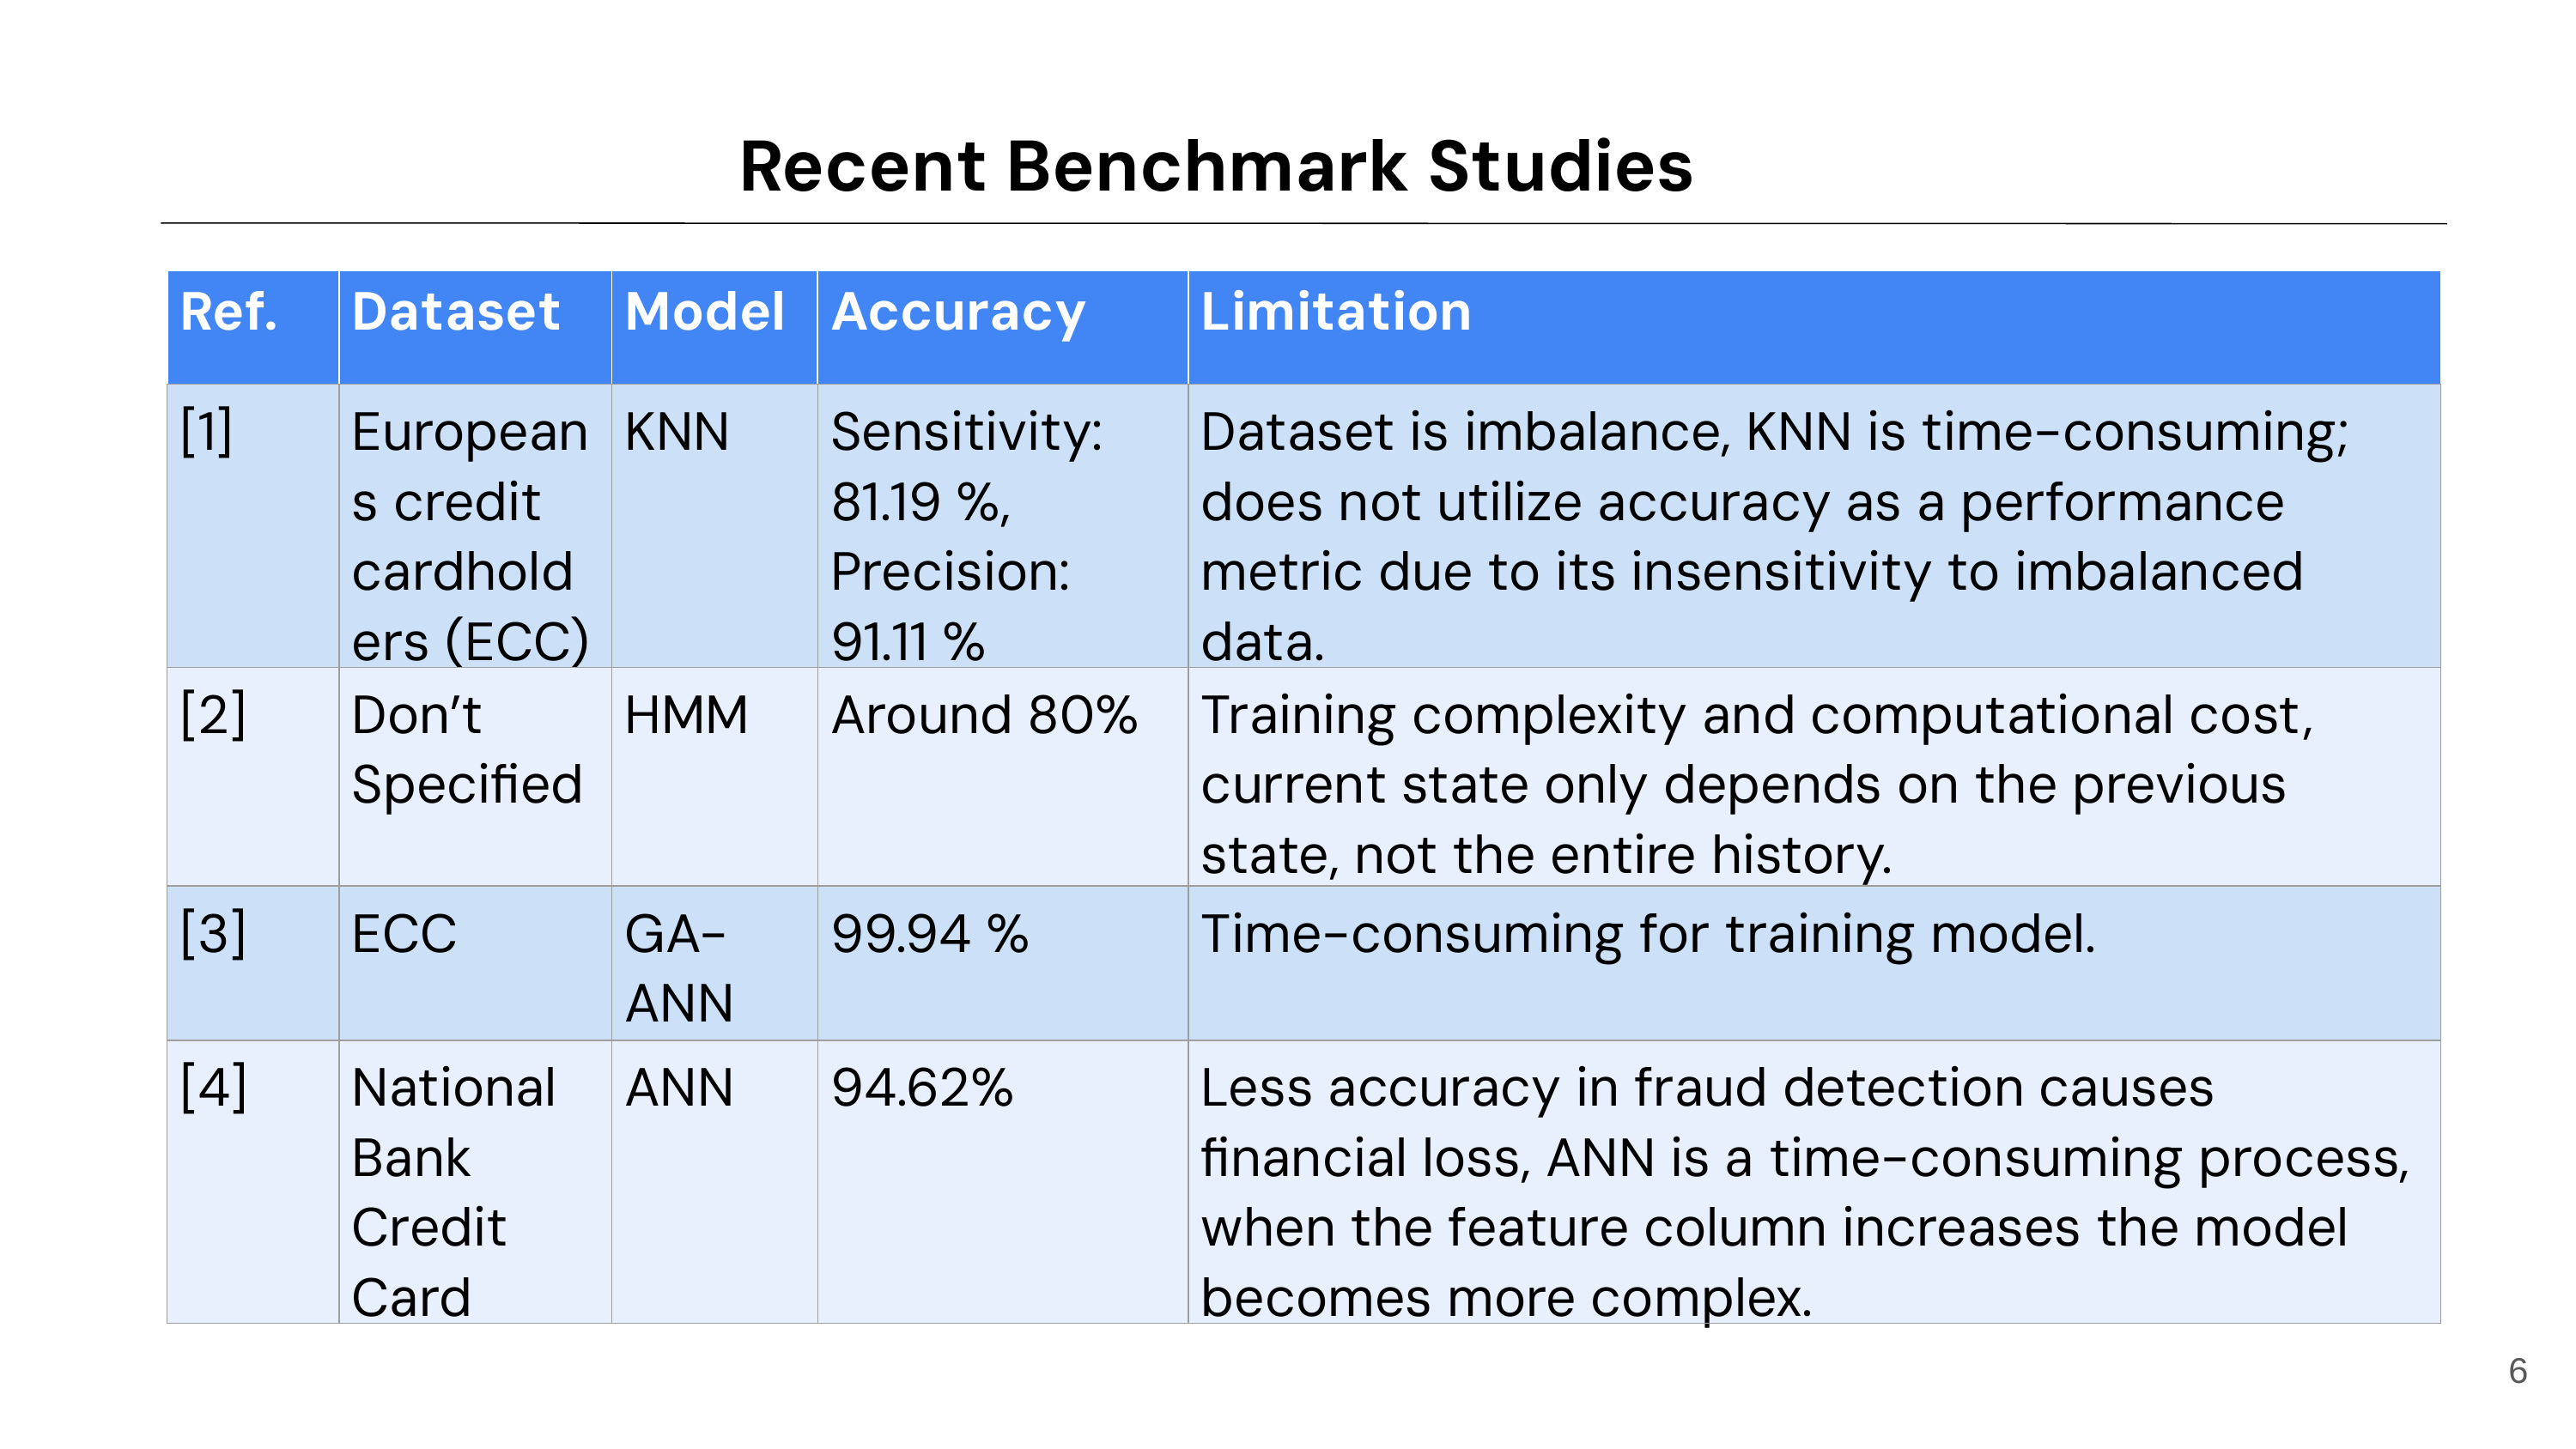

Recent Benchmark Studies

| Ref. | Dataset | Model | Accuracy | Limitation |
| --- | --- | --- | --- | --- |
| [1] | Europeans credit cardholders (ECC) | KNN | Sensitivity: 81.19 %, Precision: 91.11 % | Dataset is imbalance, KNN is time-consuming; does not utilize accuracy as a performance metric due to its insensitivity to imbalanced data. |
| [2] | Don’t Specified | HMM | Around 80% | Training complexity and computational cost, current state only depends on the previous state, not the entire history. |
| [3] | ECC | GA- ANN | 99.94 % | Time-consuming for training model. |
| [4] | National Bank Credit Card | ANN | 94.62% | Less accuracy in fraud detection causes financial loss, ANN is a time-consuming process, when the feature column increases the model becomes more complex. |
6